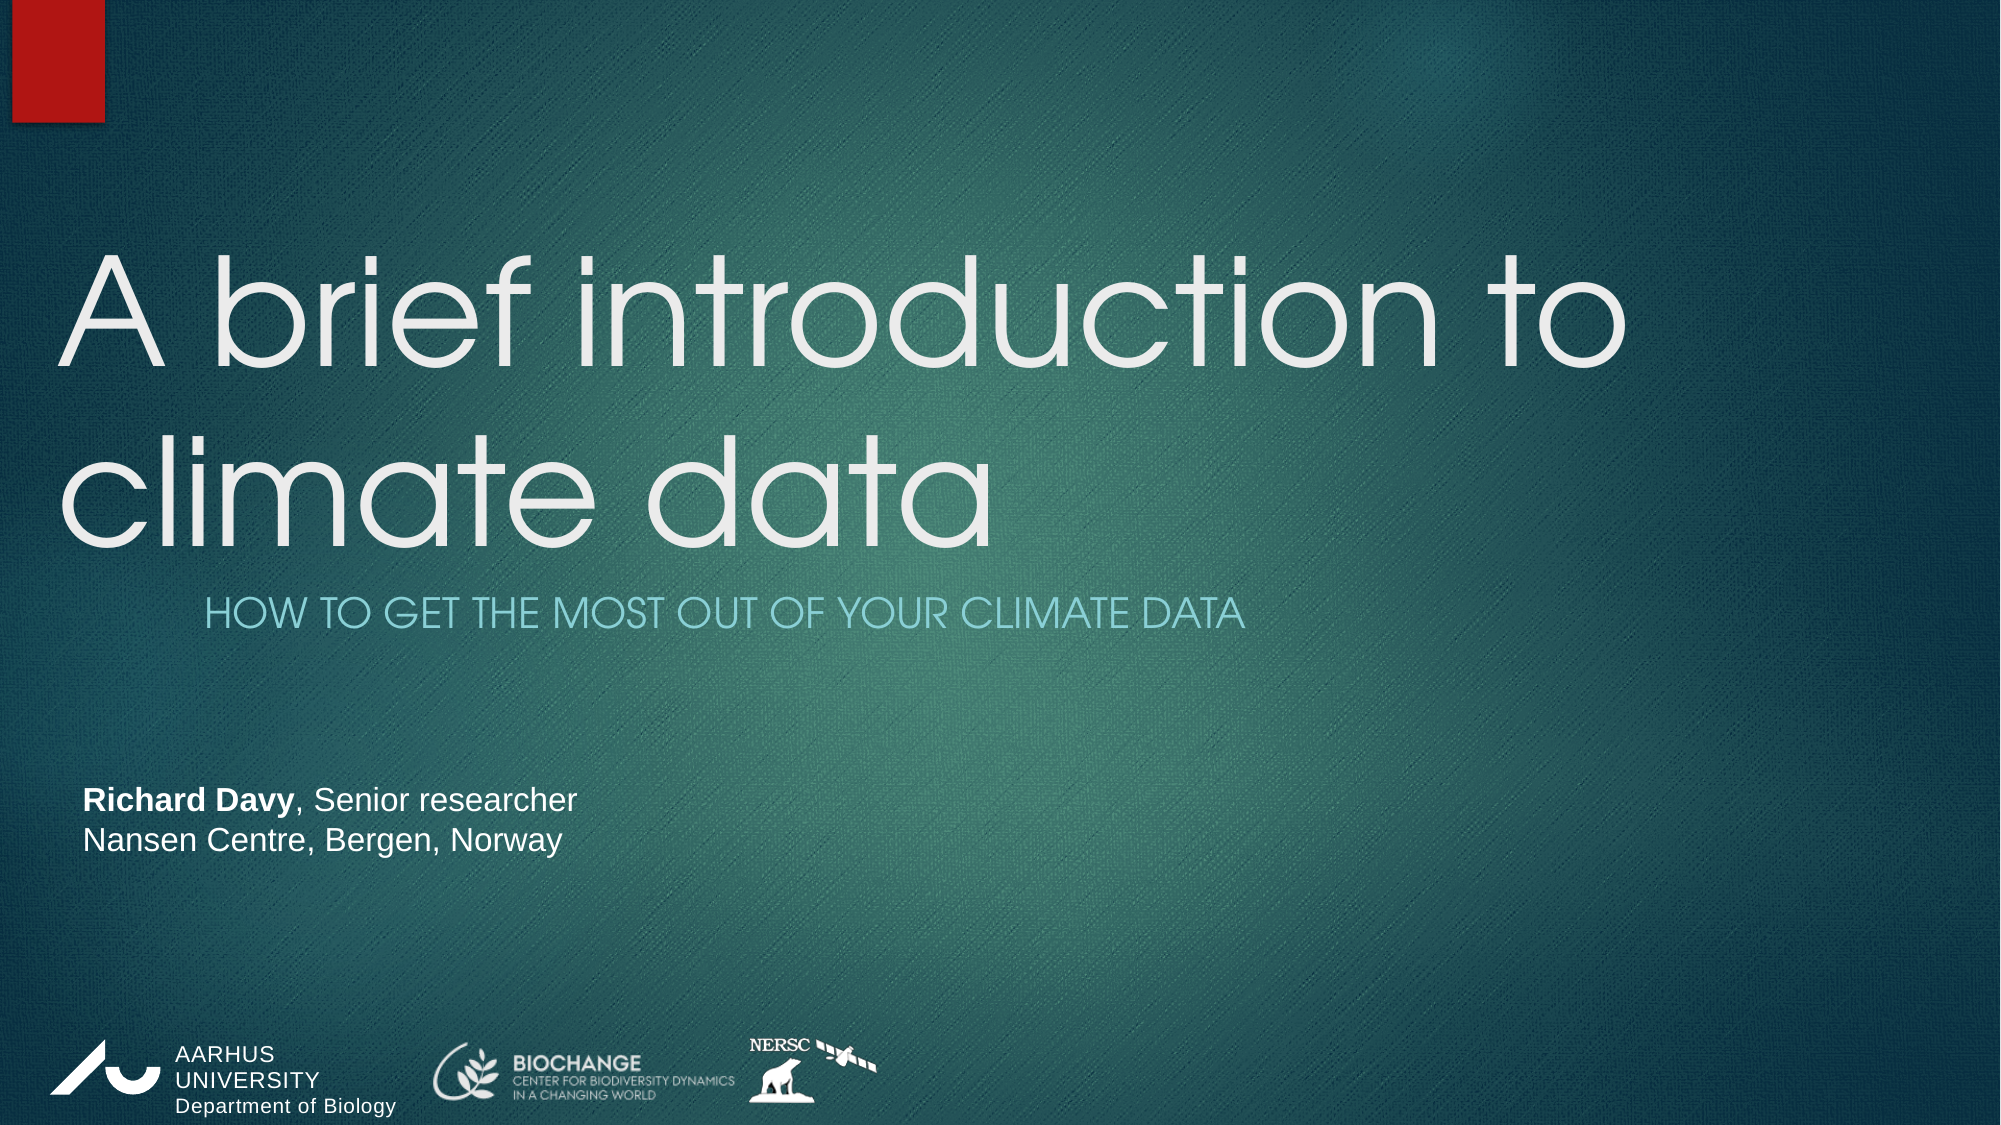

# A brief introduction to climate data
How to get the most out of your climate data
Richard Davy, Senior researcher
Nansen Centre, Bergen, Norway